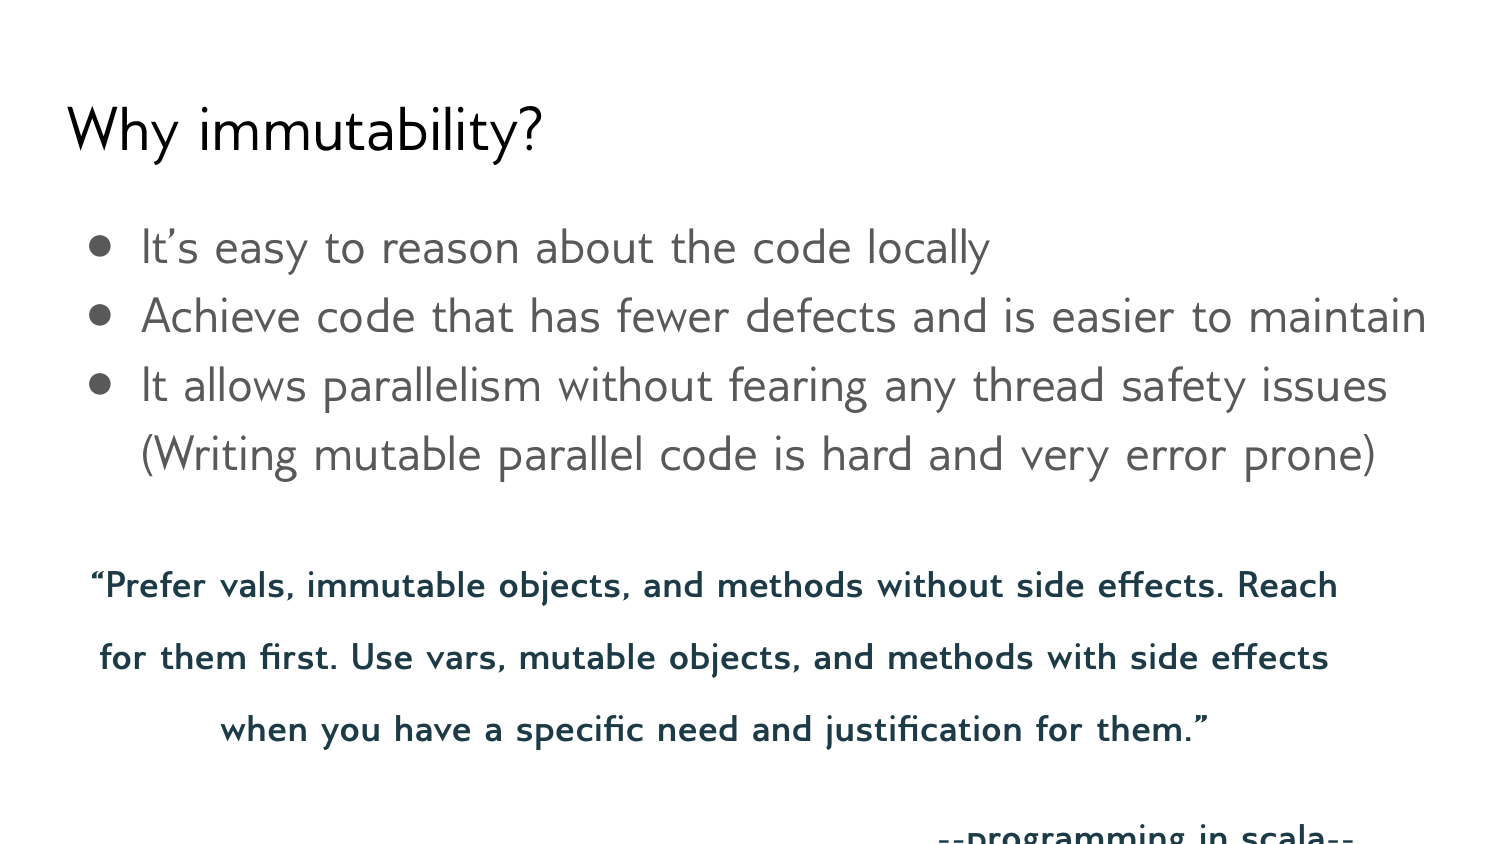

# Why immutability?
It’s easy to reason about the code locally
Achieve code that has fewer defects and is easier to maintain
It allows parallelism without fearing any thread safety issues (Writing mutable parallel code is hard and very error prone)
“Prefer vals, immutable objects, and methods without side effects. Reach for them first. Use vars, mutable objects, and methods with side effects when you have a specific need and justification for them.”
--programming in scala--